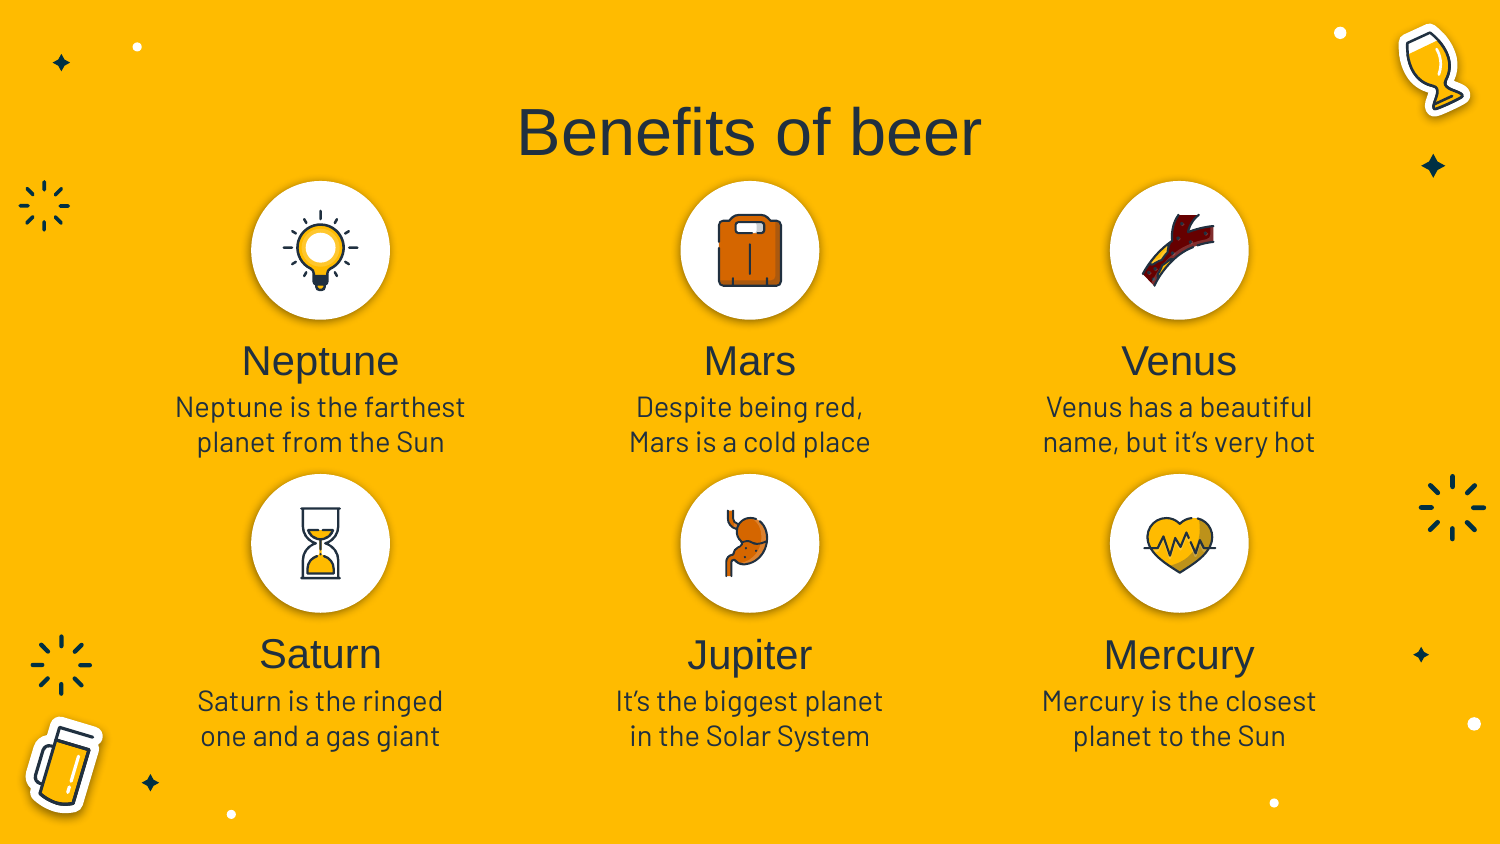

# Benefits of beer

Neptune
Mars
Venus
Neptune is the farthest planet from the Sun
Despite being red, Mars is a cold place
Venus has a beautiful name, but it’s very hot

Saturn
Mercury
Jupiter
Mercury is the closest planet to the Sun
Saturn is the ringed one and a gas giant
It’s the biggest planet in the Solar System